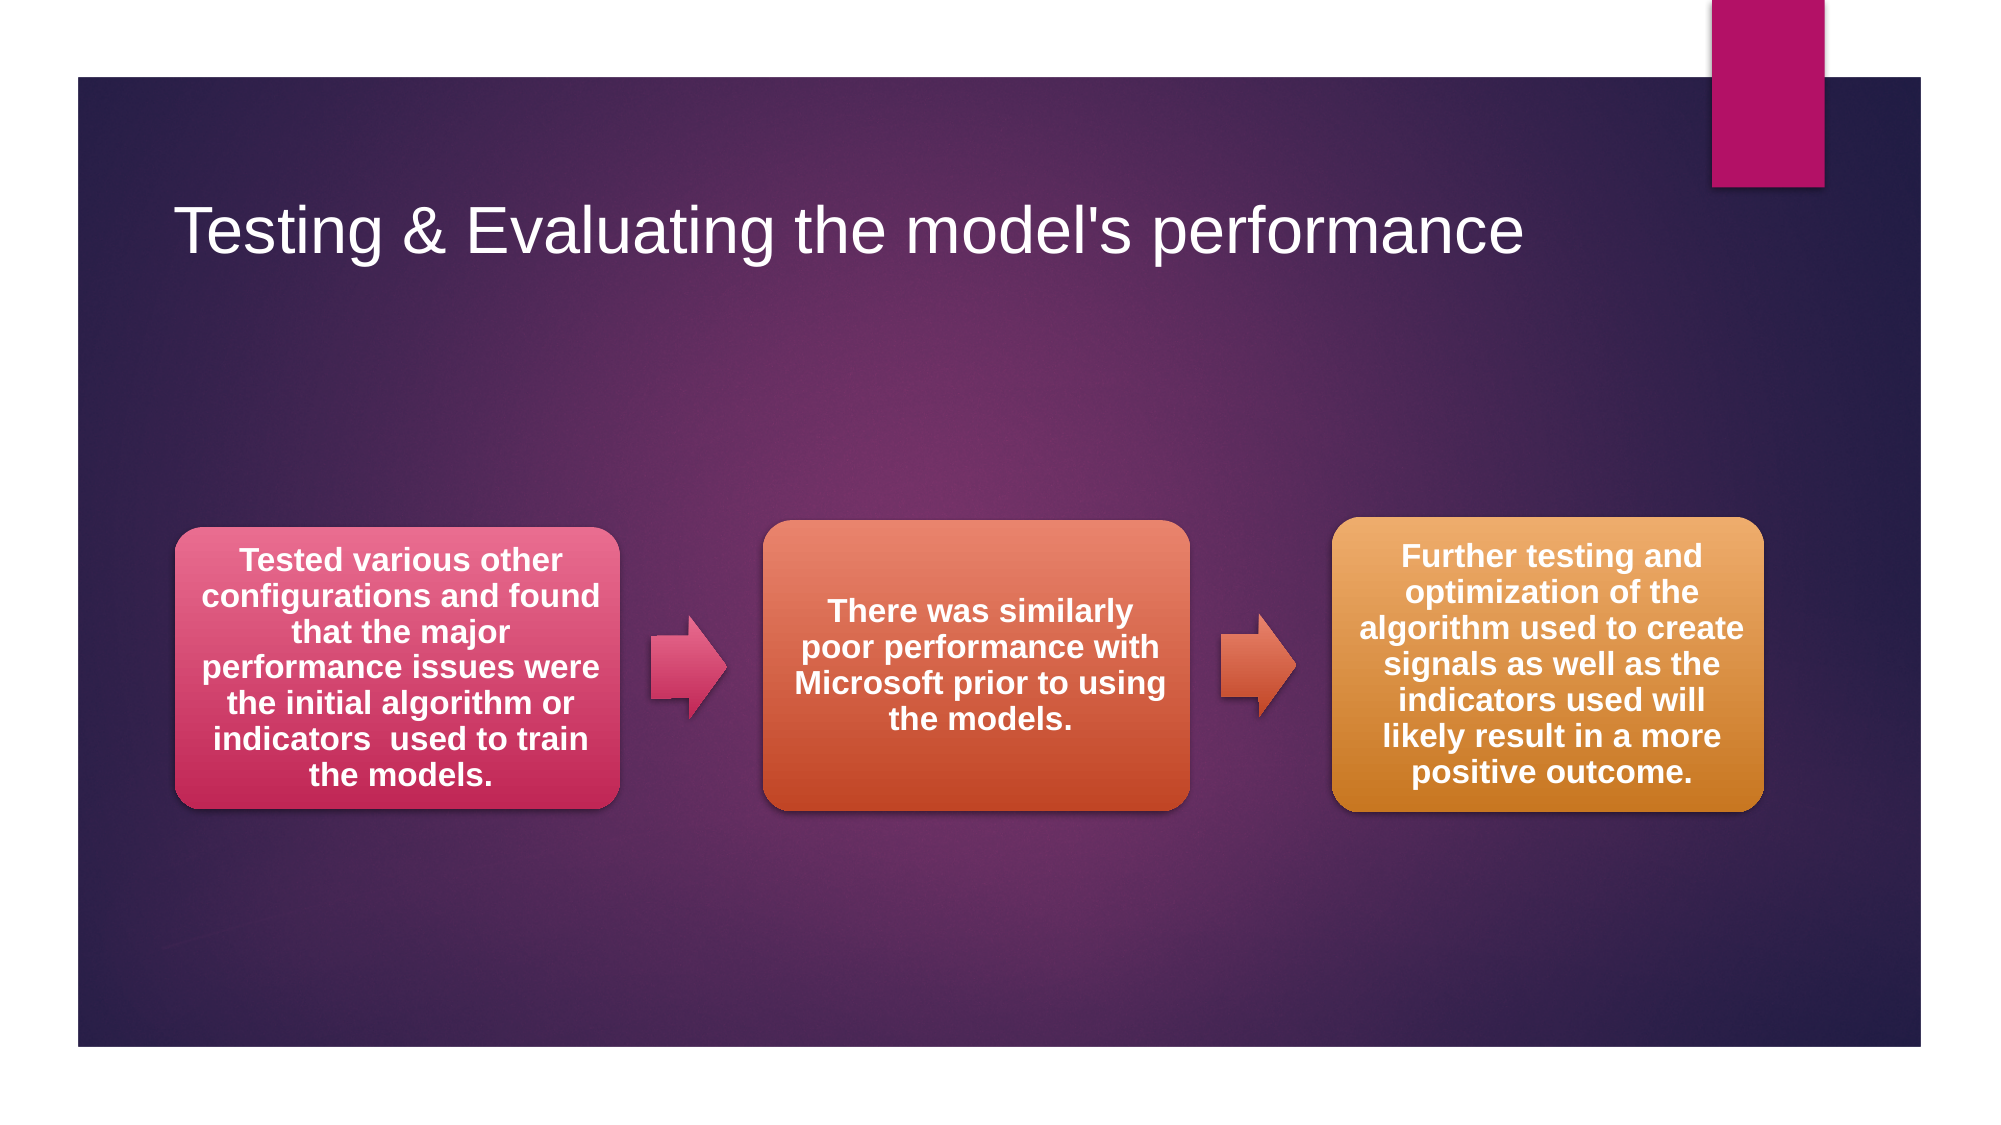

# Testing & Evaluating the model's performance
Tested various other configurations and found that the major performance issues were the initial algorithm or indicators  used to train the models.

There was similarly poor performance with Microsoft prior to using the models.

Further testing and optimization of the algorithm used to create signals as well as the indicators used will likely result in a more positive outcome.